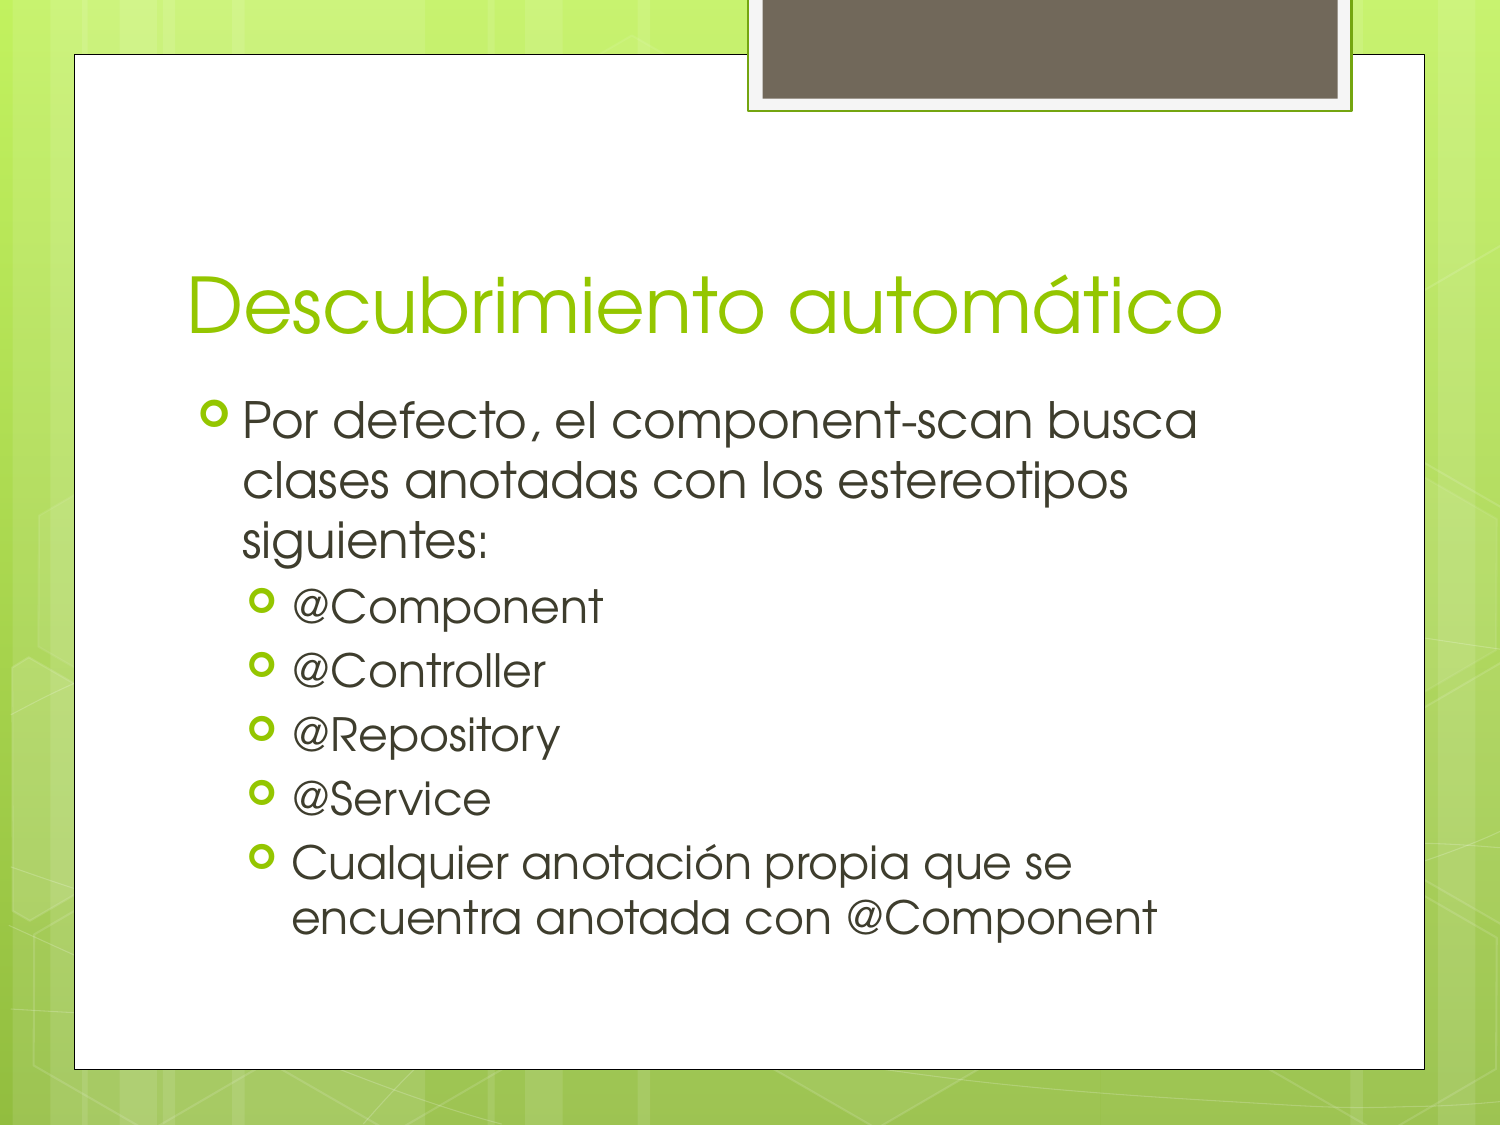

# Descubrimiento automático
Por defecto, el component-scan busca clases anotadas con los estereotipos siguientes:
@Component
@Controller
@Repository
@Service
Cualquier anotación propia que se encuentra anotada con @Component